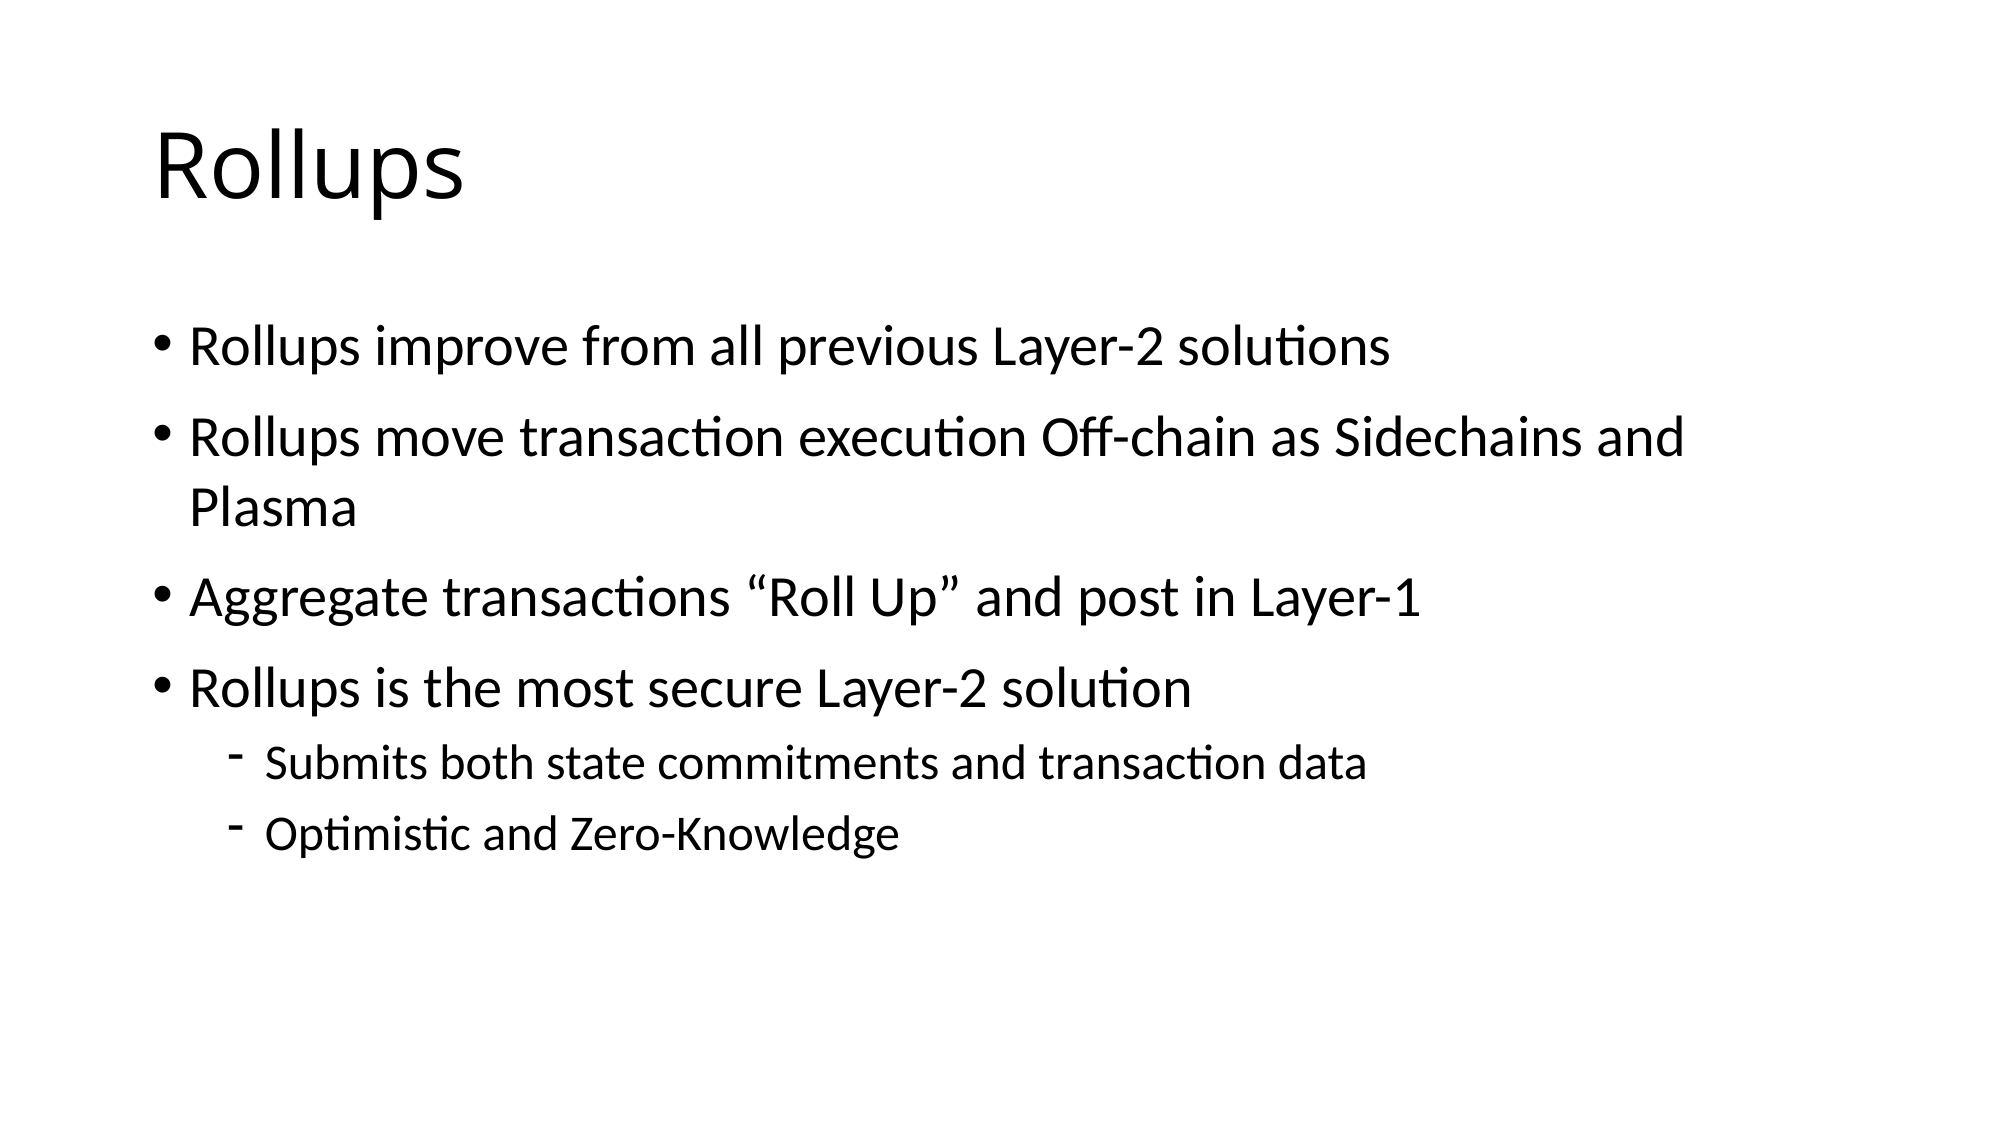

# Rollups
Rollups improve from all previous Layer-2 solutions
Rollups move transaction execution Off-chain as Sidechains and Plasma
Aggregate transactions “Roll Up” and post in Layer-1
Rollups is the most secure Layer-2 solution
Submits both state commitments and transaction data
Optimistic and Zero-Knowledge